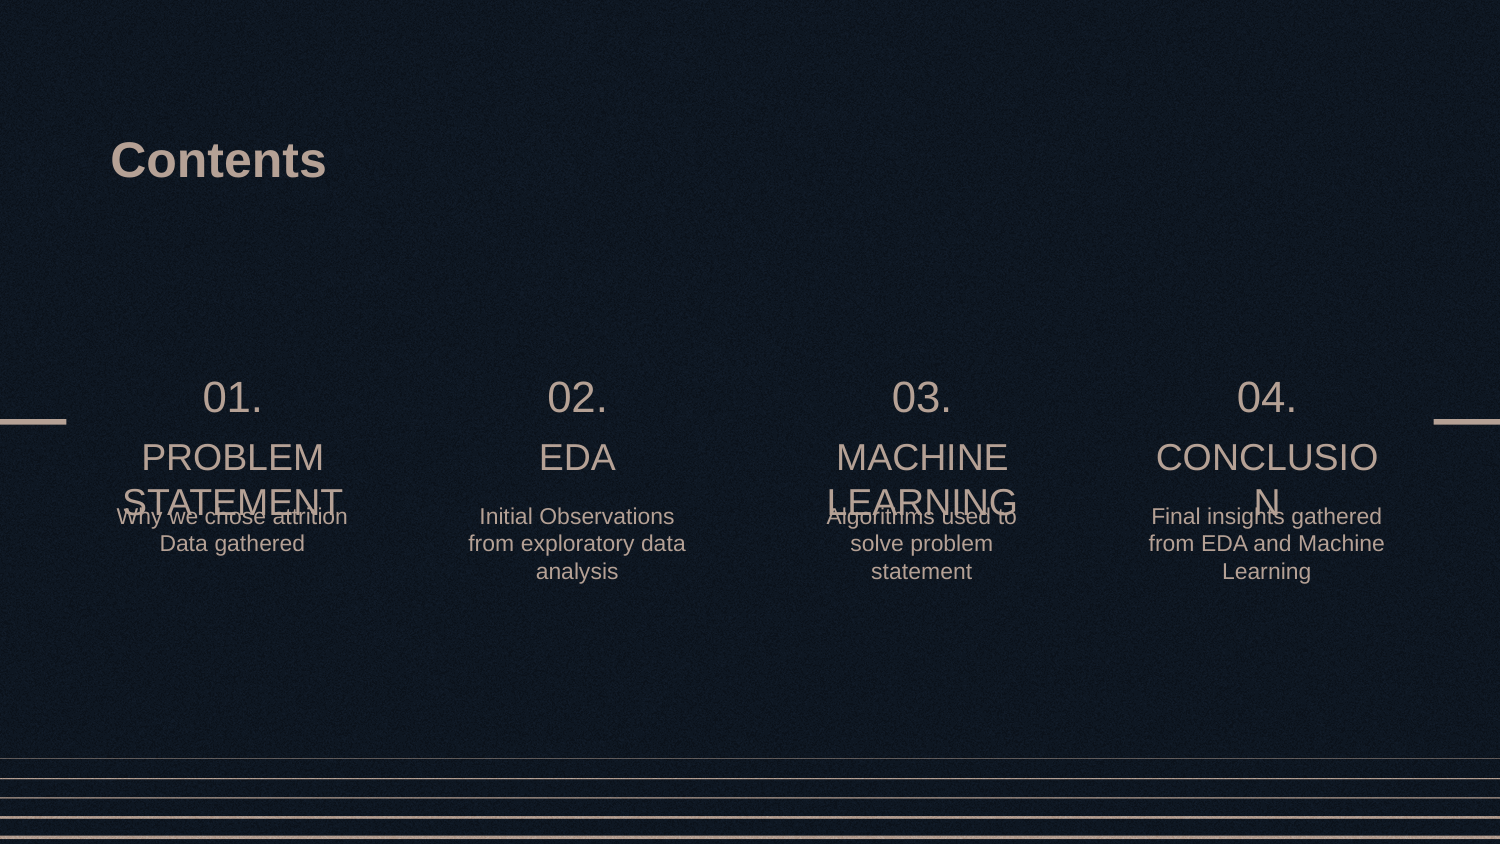

Contents
01.
02.
03.
04.
PROBLEM STATEMENT
EDA
MACHINE LEARNING
CONCLUSION
Why we chose attrition
Data gathered
Initial Observations from exploratory data analysis
Algorithms used to solve problem statement
Final insights gathered from EDA and Machine Learning